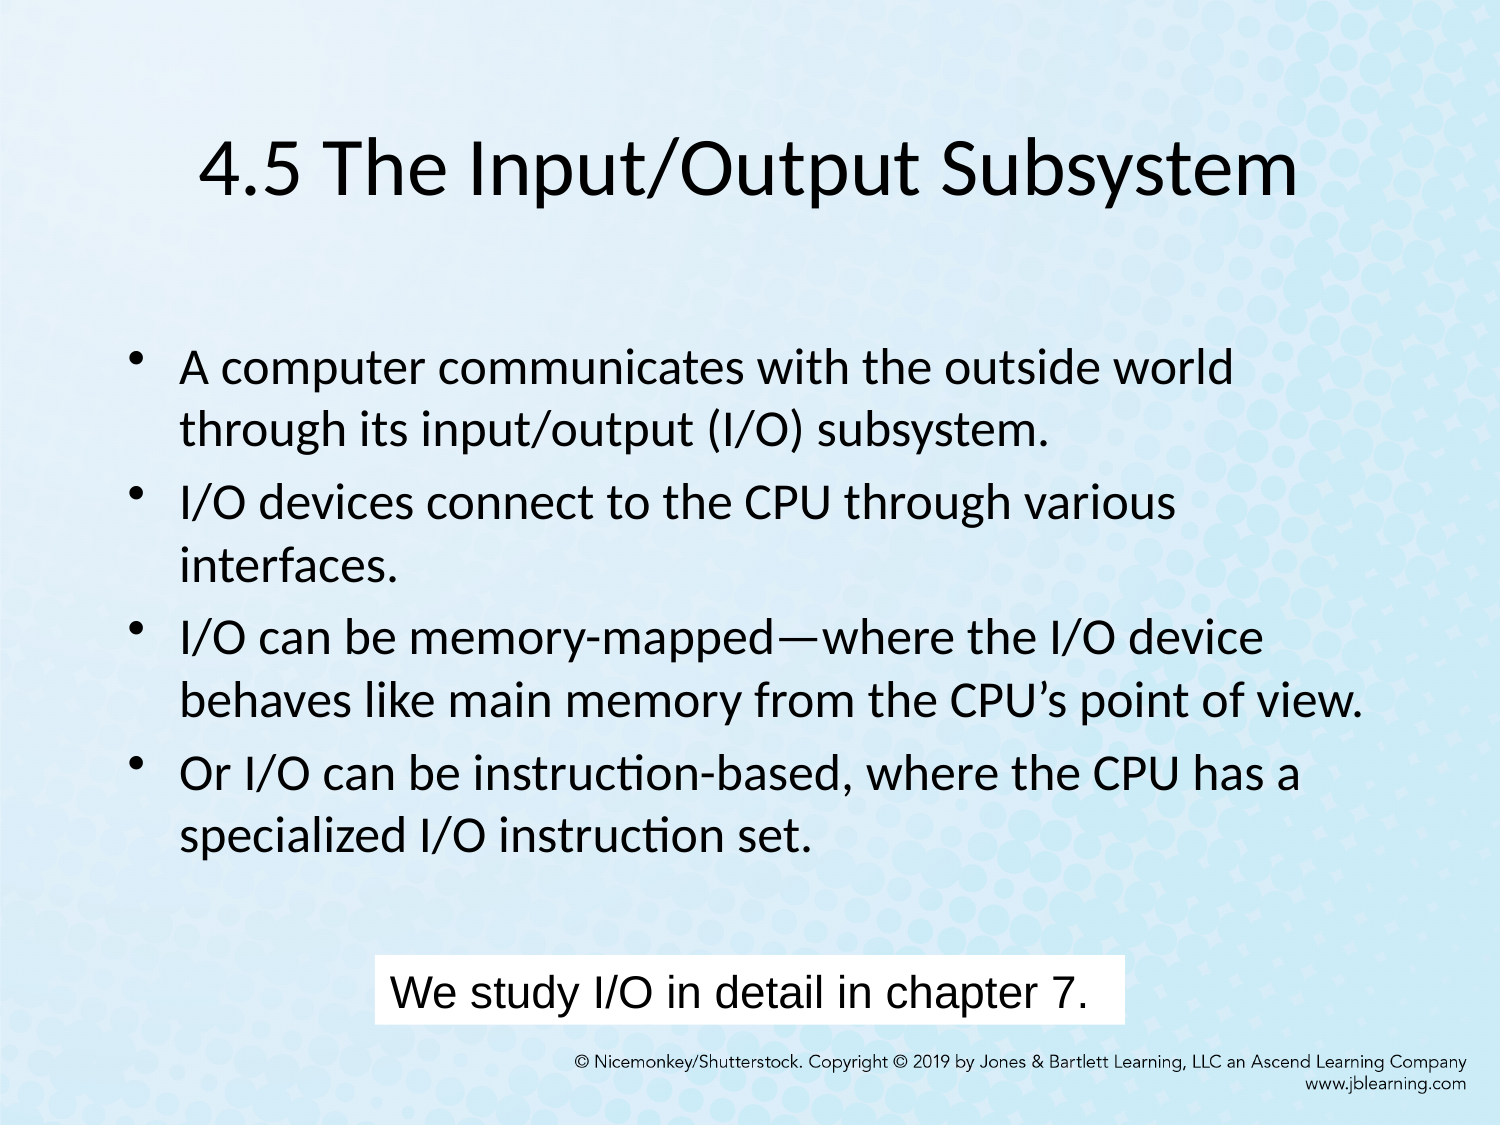

# 4.5 The Input/Output Subsystem
A computer communicates with the outside world through its input/output (I/O) subsystem.
I/O devices connect to the CPU through various interfaces.
I/O can be memory-mapped—where the I/O device behaves like main memory from the CPU’s point of view.
Or I/O can be instruction-based, where the CPU has a specialized I/O instruction set.
We study I/O in detail in chapter 7.